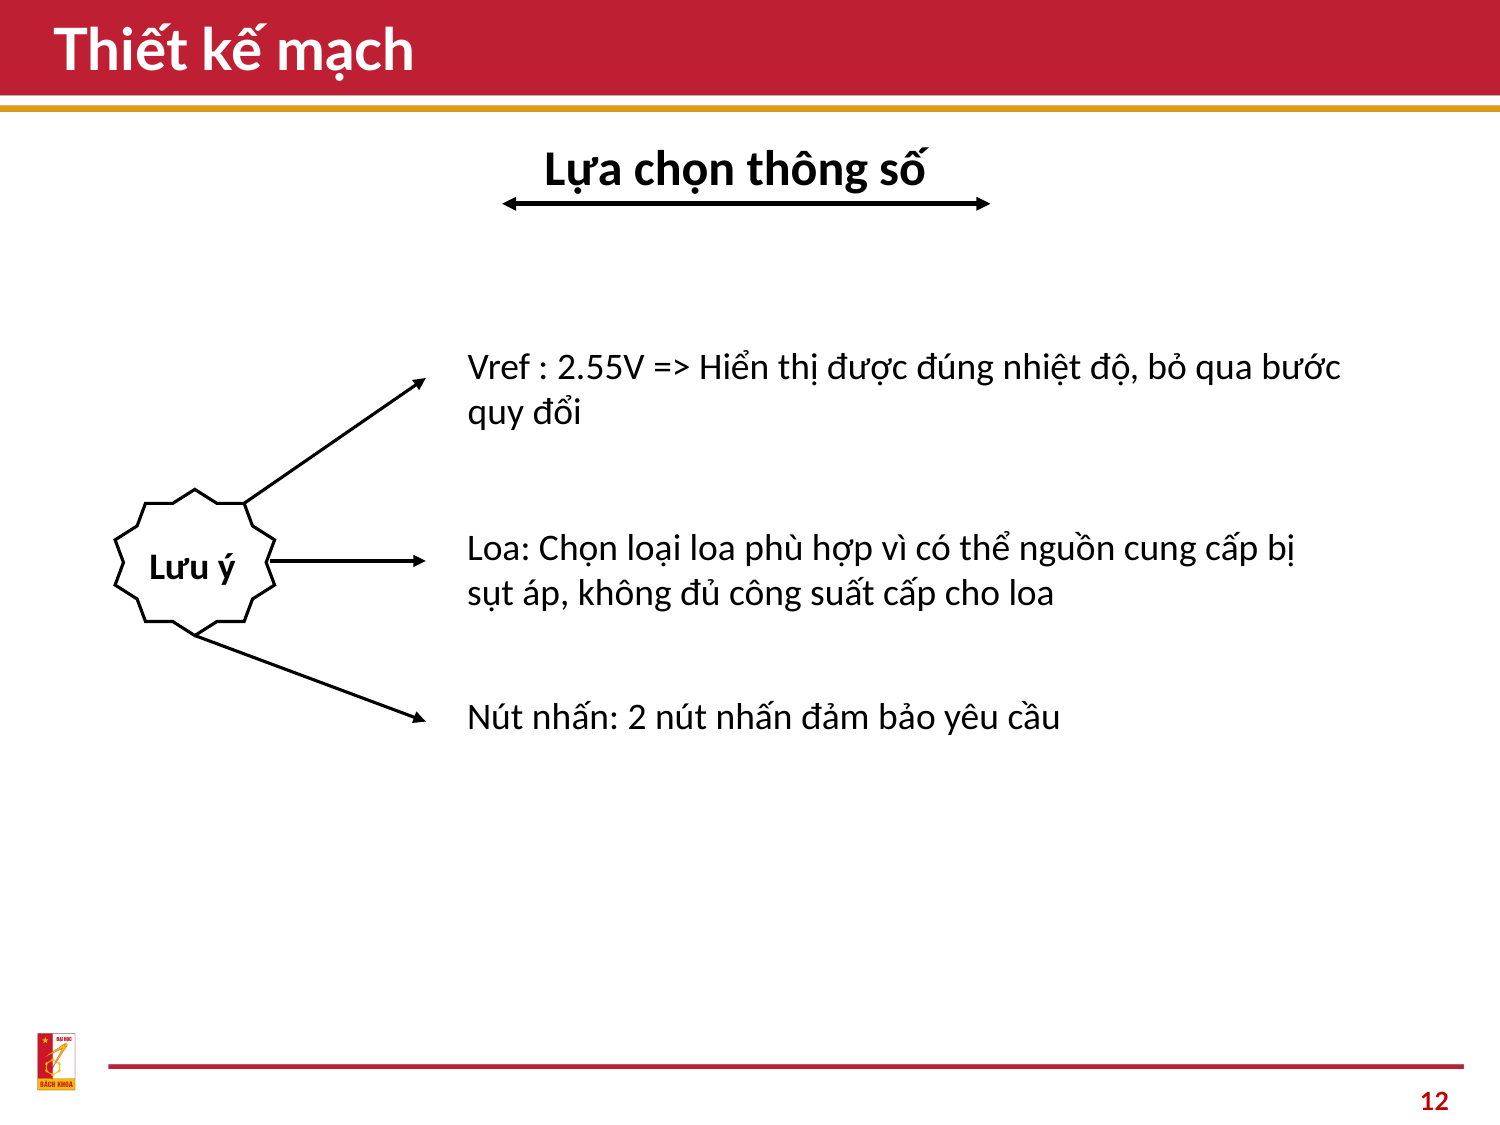

# Thiết kế mạch
Lựa chọn thông số
Vref : 2.55V => Hiển thị được đúng nhiệt độ, bỏ qua bước quy đổi

Lưu ý
Loa: Chọn loại loa phù hợp vì có thể nguồn cung cấp bị sụt áp, không đủ công suất cấp cho loa
Nút nhấn: 2 nút nhấn đảm bảo yêu cầu
12